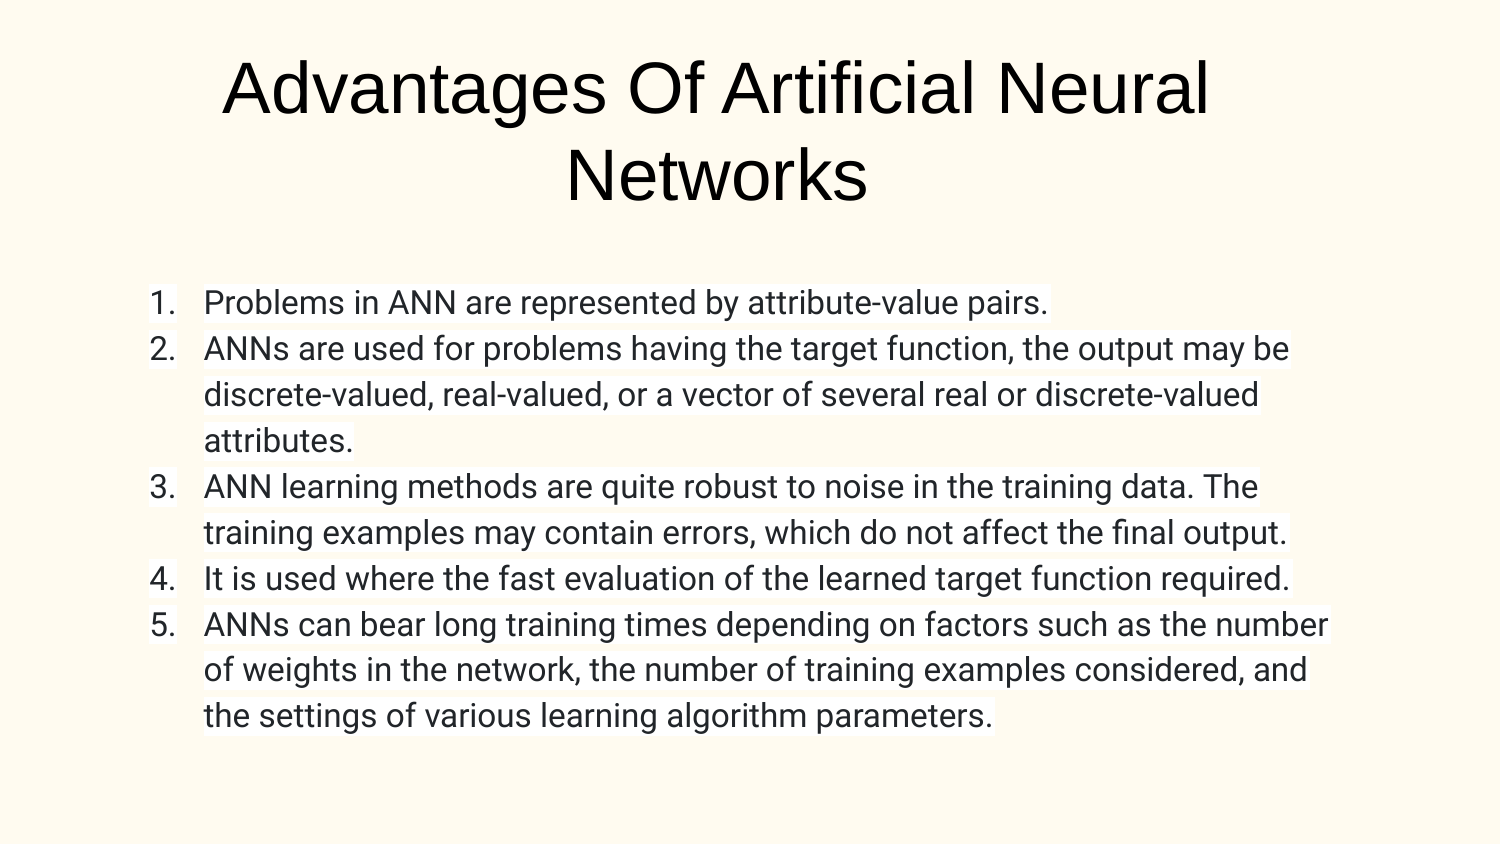

Advantages Of Artificial Neural Networks
Problems in ANN are represented by attribute-value pairs.
ANNs are used for problems having the target function, the output may be discrete-valued, real-valued, or a vector of several real or discrete-valued attributes.
ANN learning methods are quite robust to noise in the training data. The training examples may contain errors, which do not affect the final output.
It is used where the fast evaluation of the learned target function required.
ANNs can bear long training times depending on factors such as the number of weights in the network, the number of training examples considered, and the settings of various learning algorithm parameters.